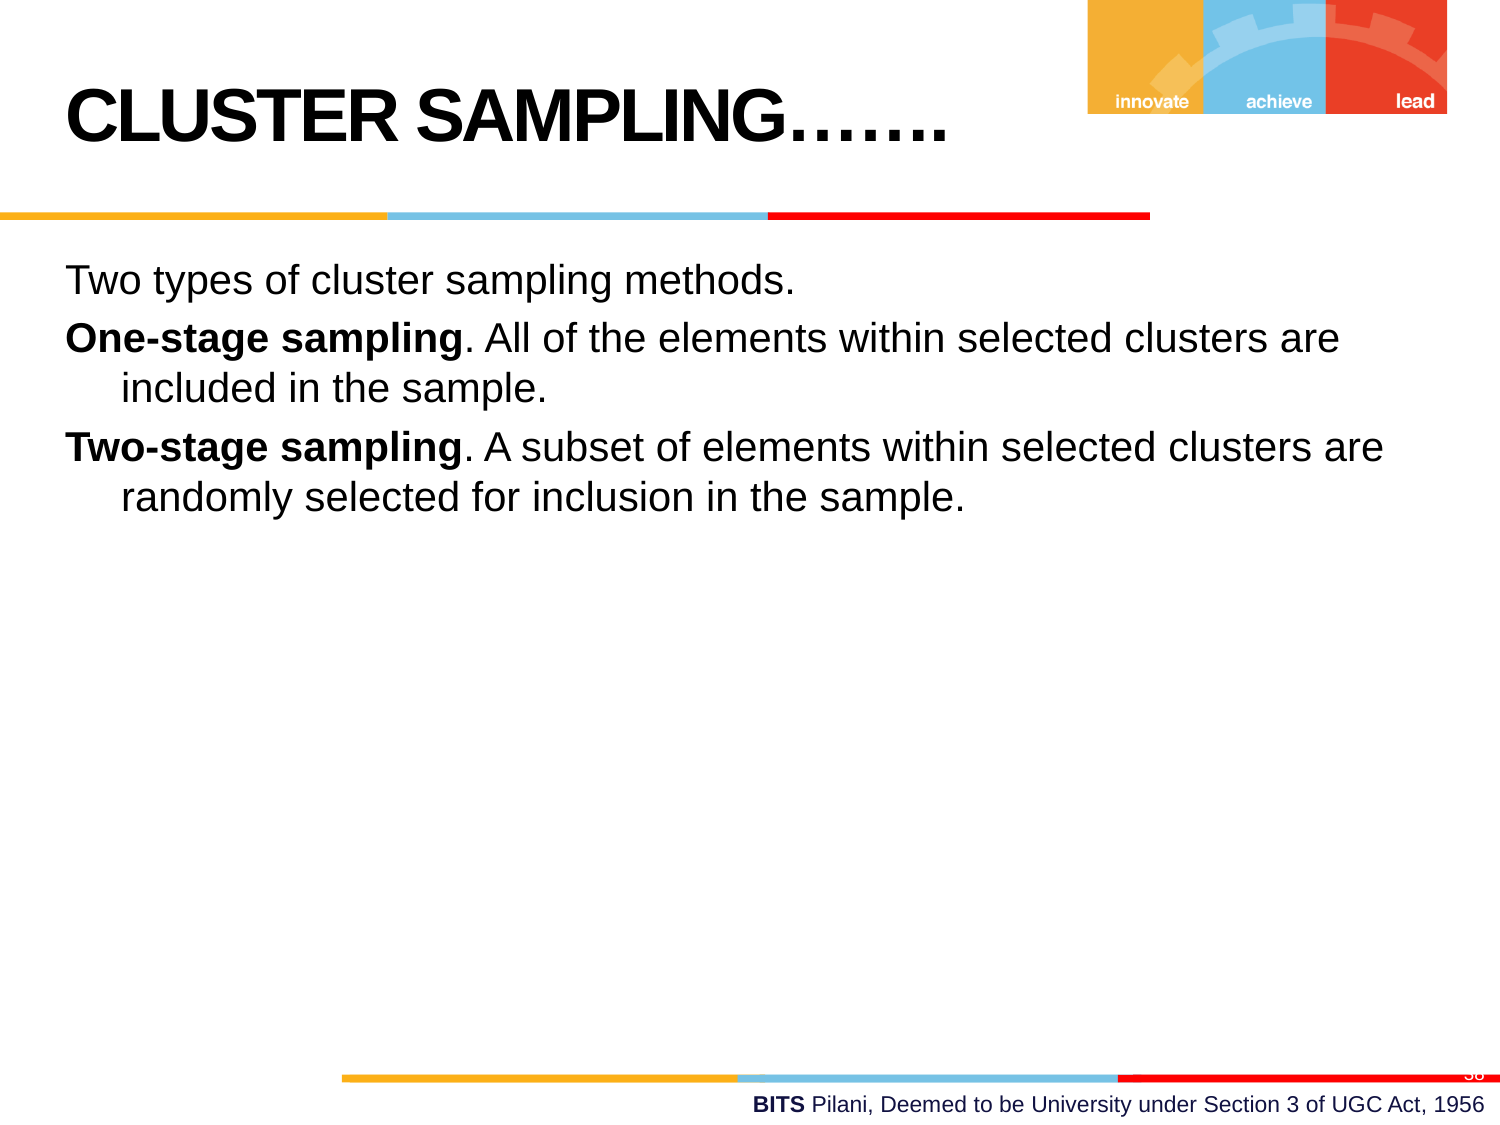

CLUSTER SAMPLING…….
Two types of cluster sampling methods.
One-stage sampling. All of the elements within selected clusters are included in the sample.
Two-stage sampling. A subset of elements within selected clusters are randomly selected for inclusion in the sample.
38